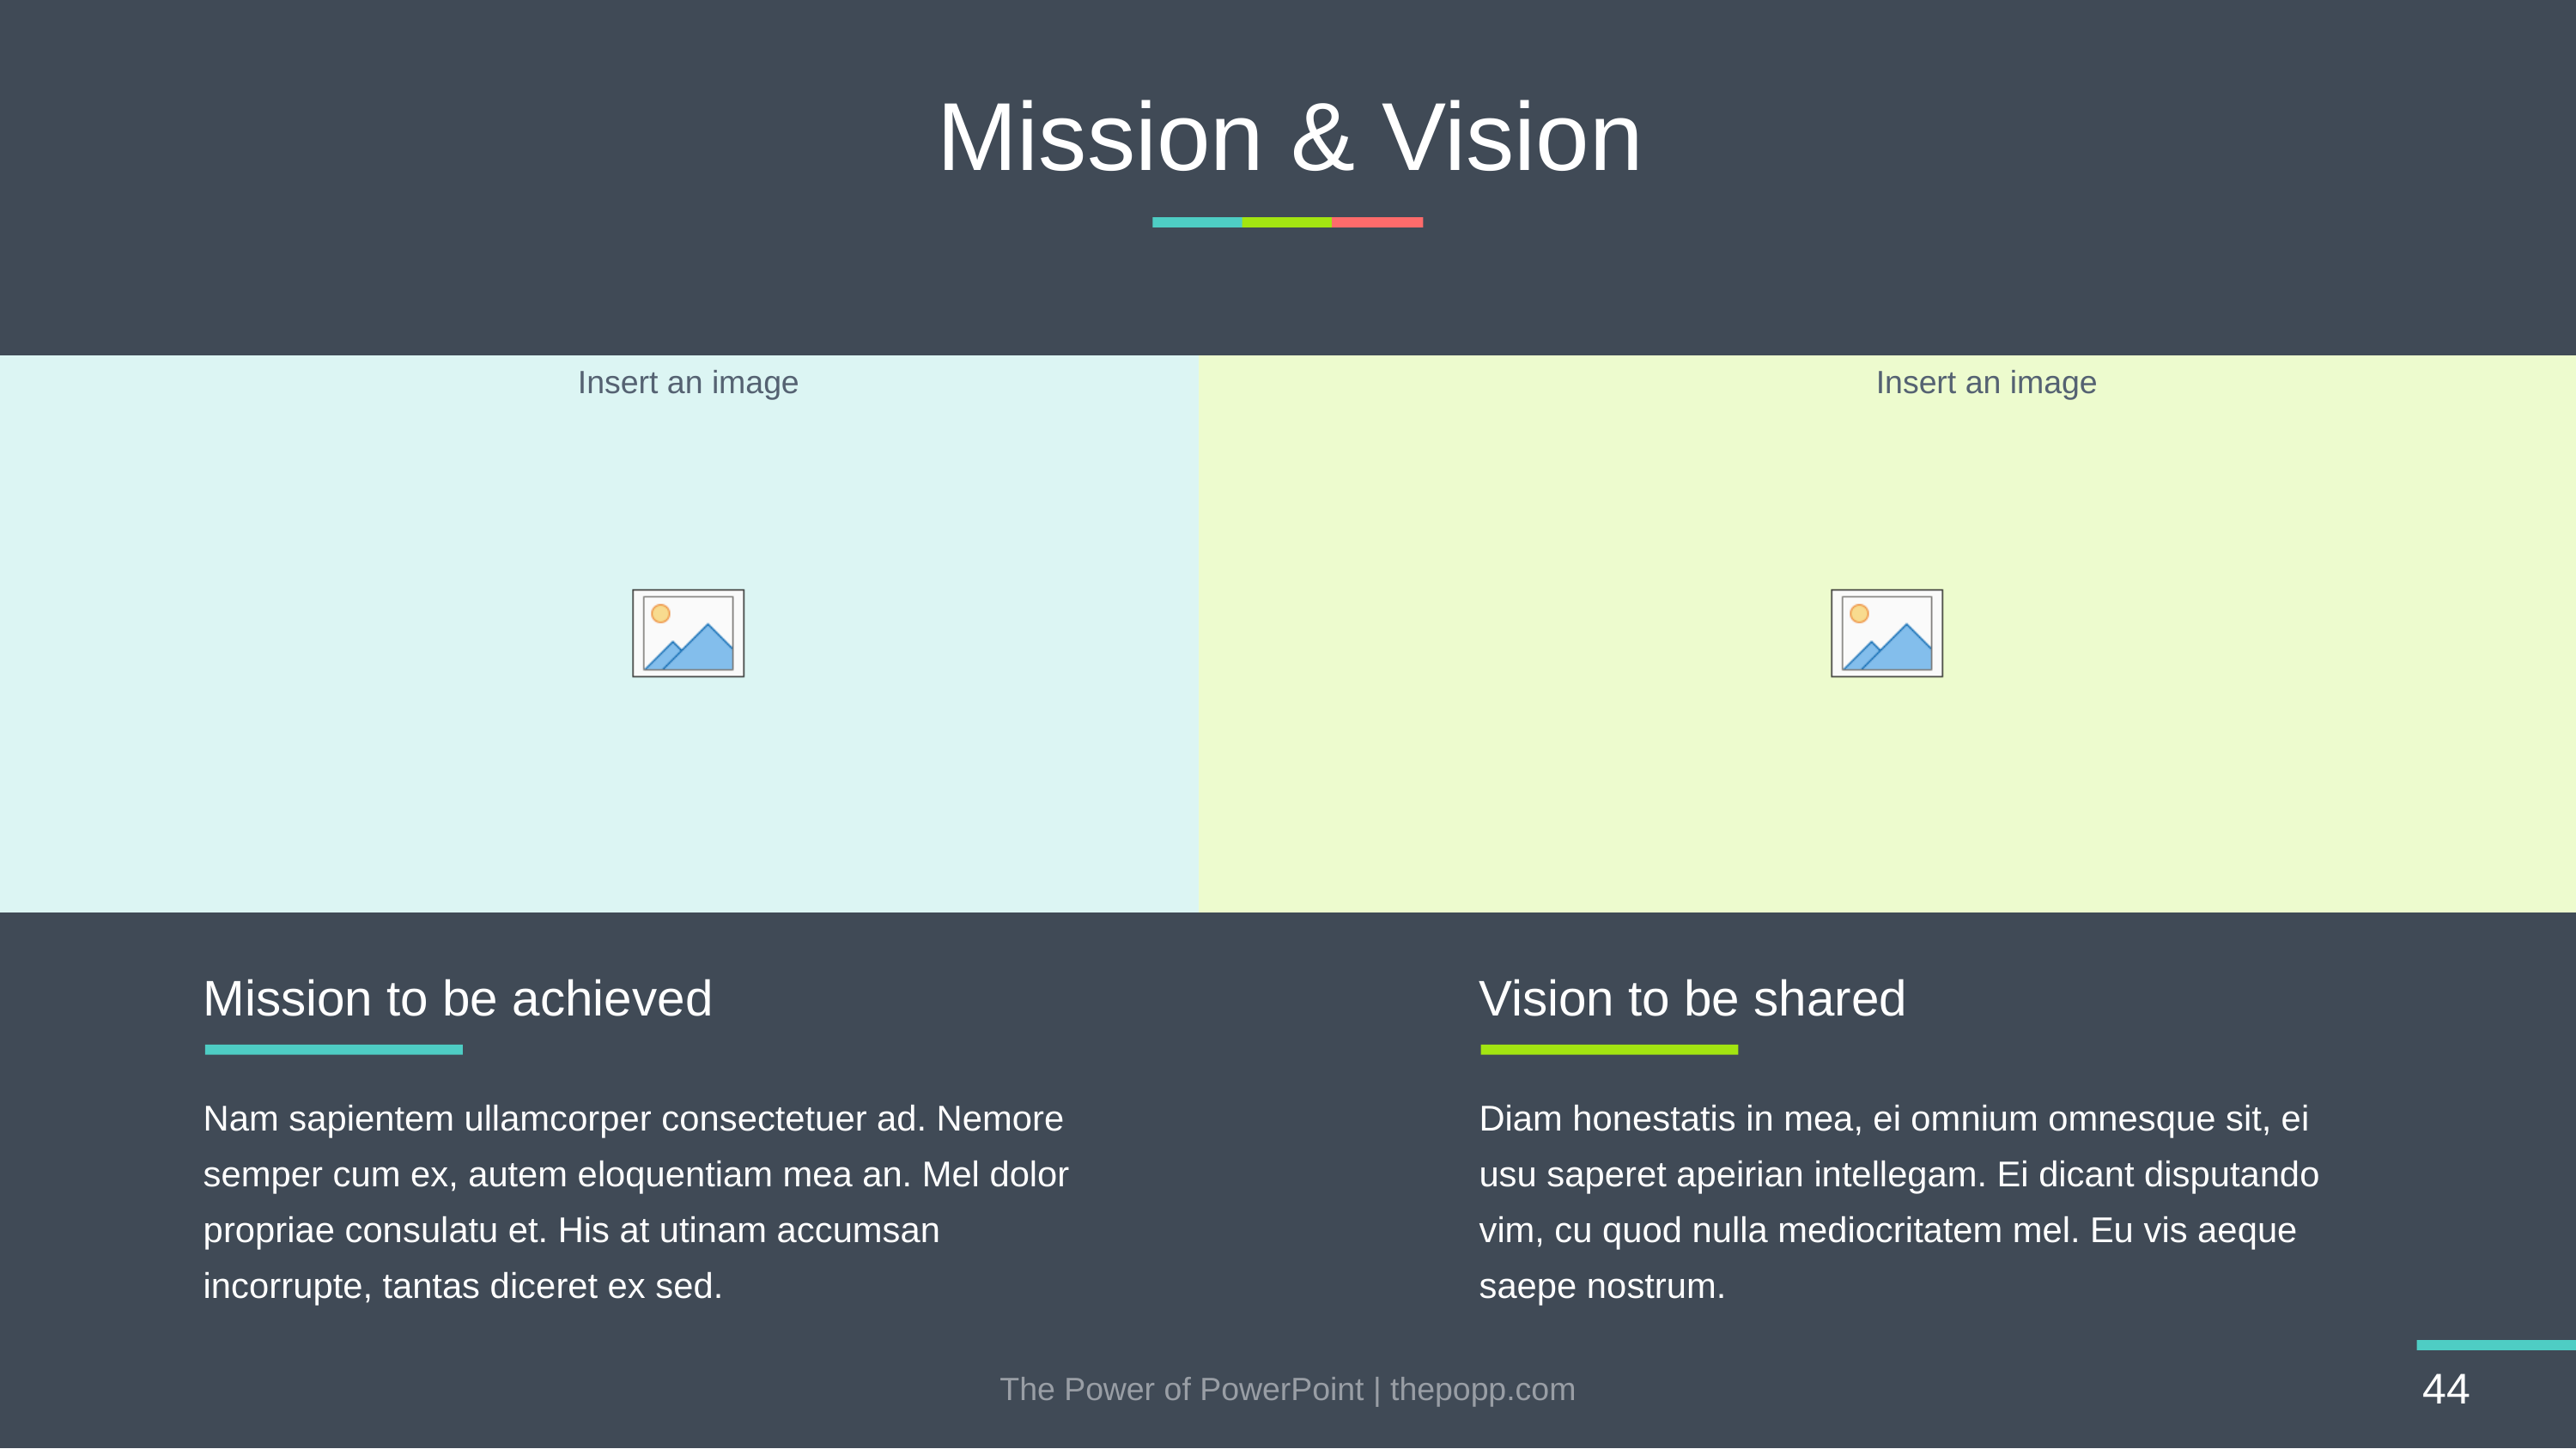

# Mission & Vision

Mission to be achieved
Vision to be shared
Nam sapientem ullamcorper consectetuer ad. Nemore semper cum ex, autem eloquentiam mea an. Mel dolor propriae consulatu et. His at utinam accumsan incorrupte, tantas diceret ex sed.
Diam honestatis in mea, ei omnium omnesque sit, ei usu saperet apeirian intellegam. Ei dicant disputando vim, cu quod nulla mediocritatem mel. Eu vis aeque saepe nostrum.
The Power of PowerPoint | thepopp.com
44